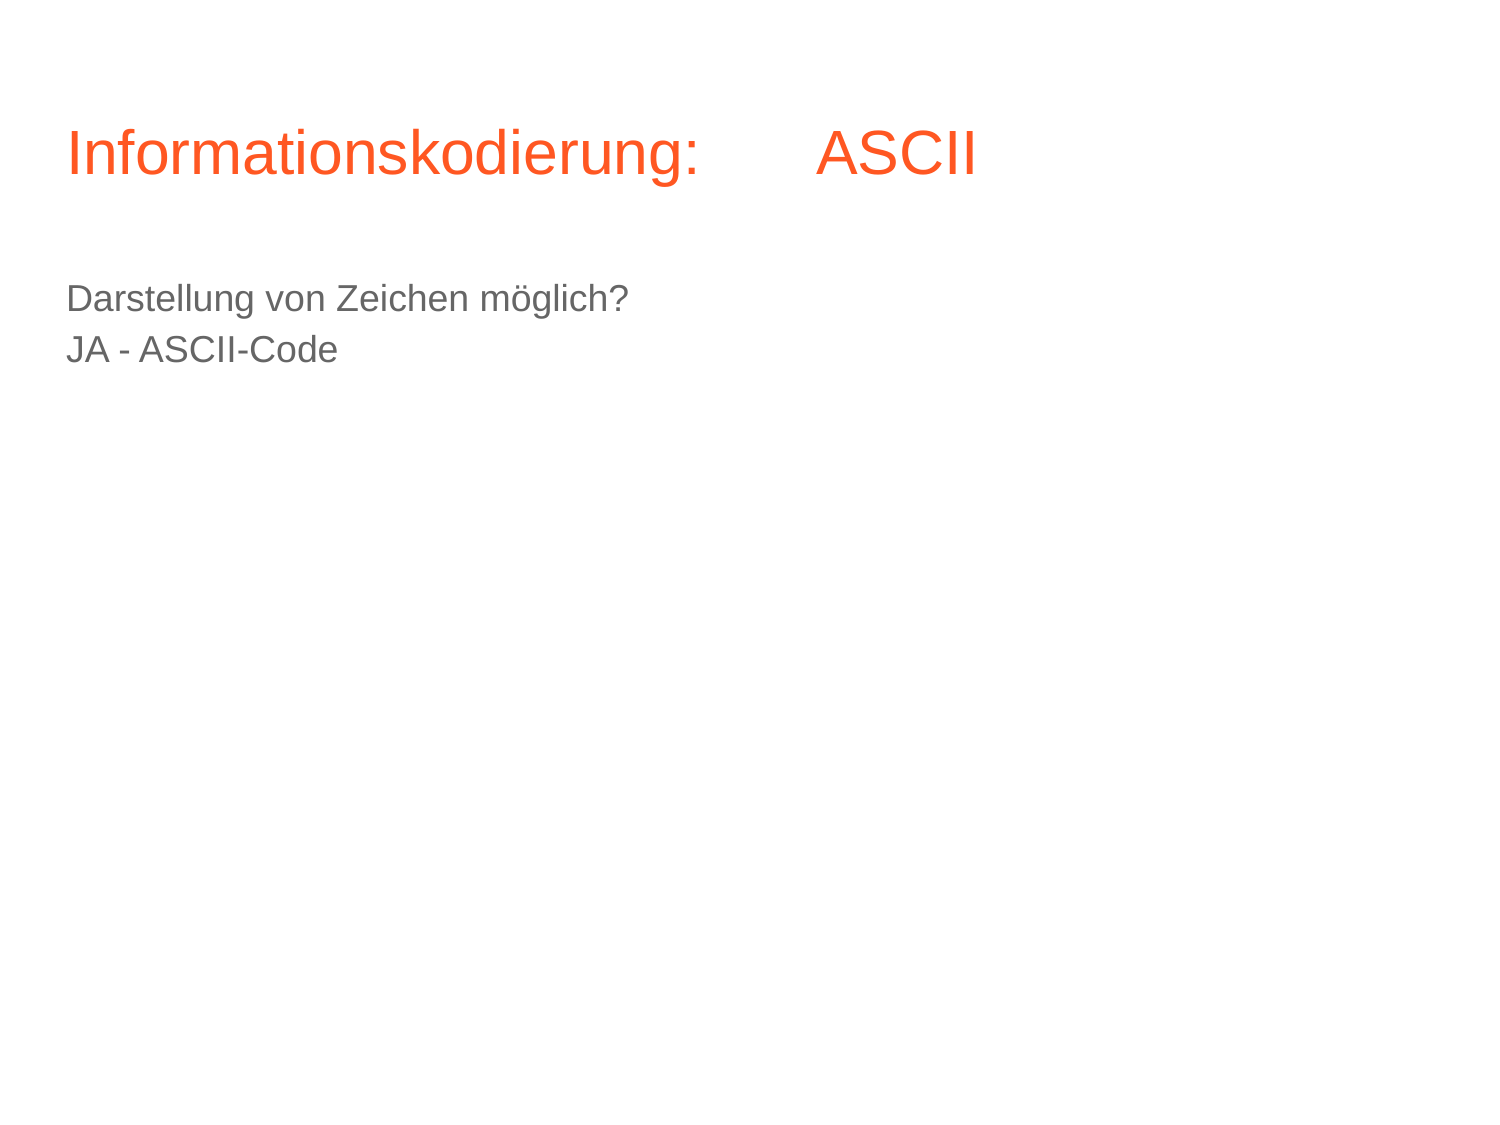

# Informationskodierung:	ASCII
Darstellung von Zeichen möglich?
JA - ASCII-Code